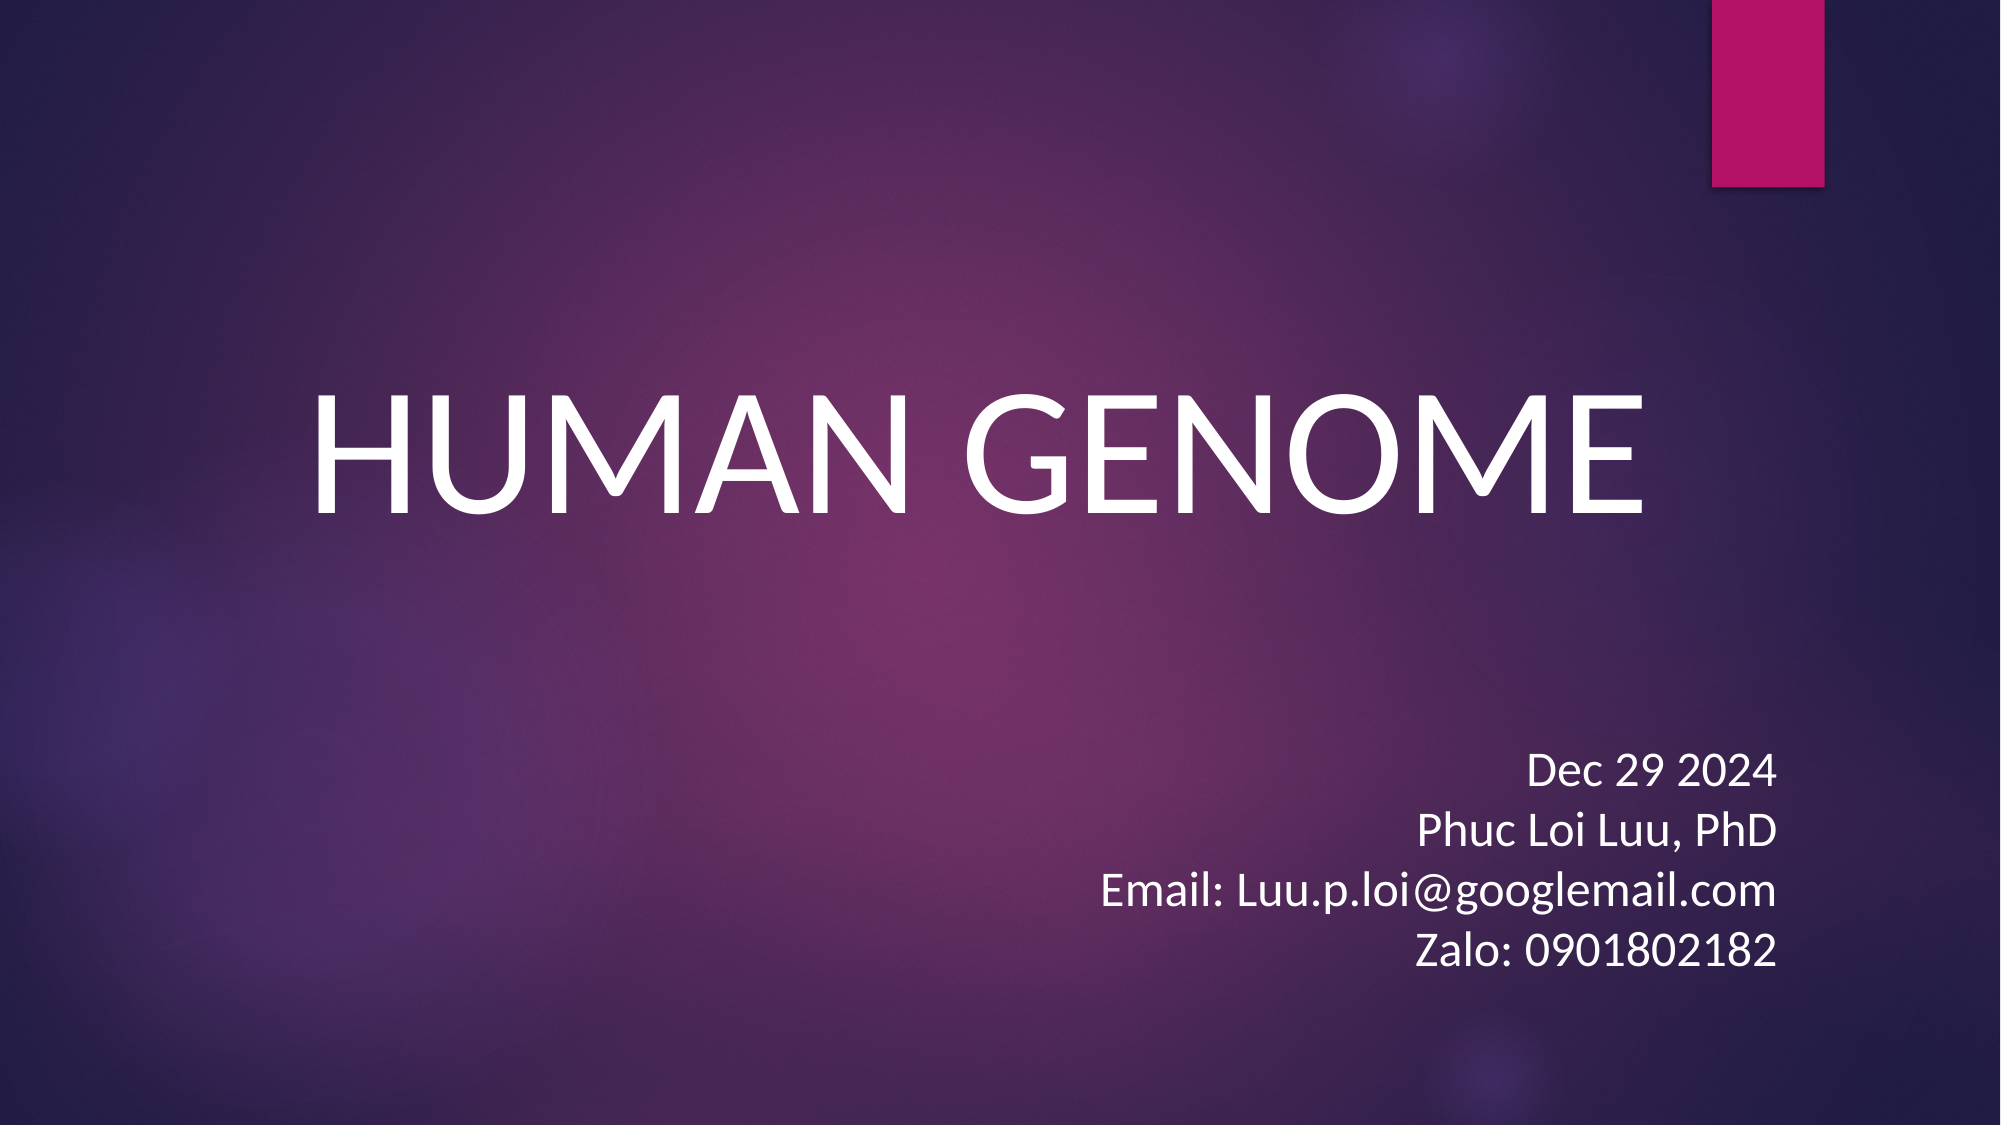

HUMAN GENOME
Dec 29 2024
Phuc Loi Luu, PhD
Email: Luu.p.loi@googlemail.com
Zalo: 0901802182